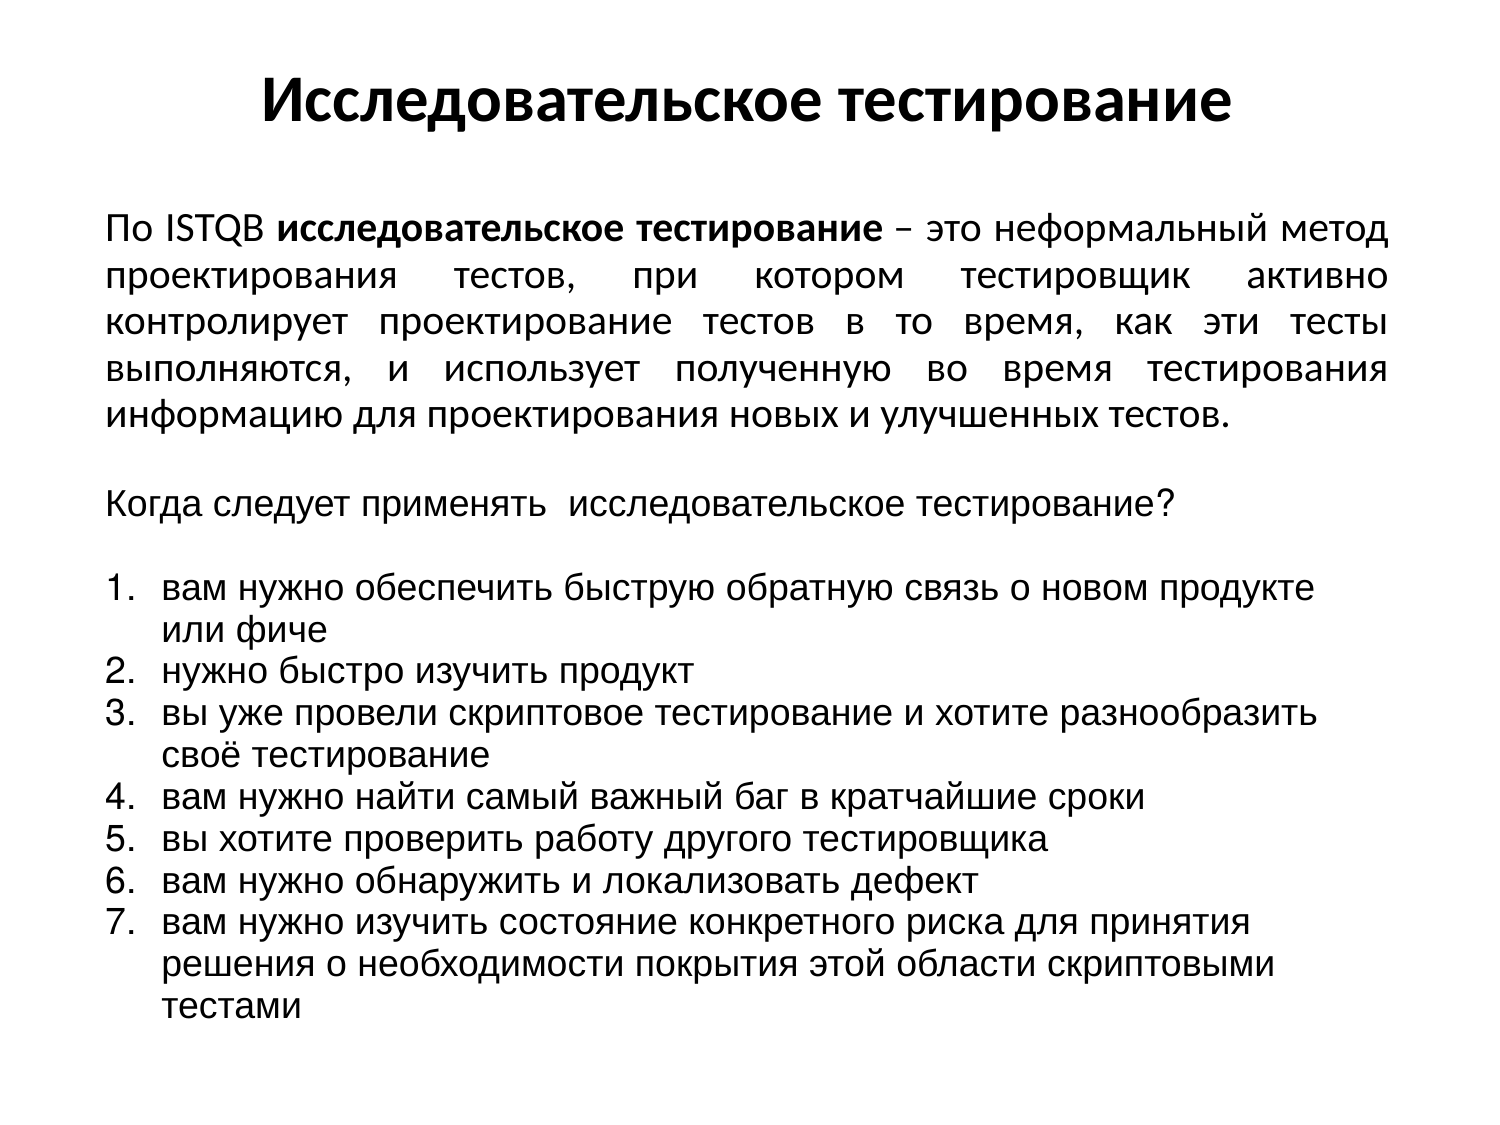

Исследовательское тестирование
По ISTQB исследовательское тестирование – это неформальный метод проектирования тестов, при котором тестировщик активно контролирует проектирование тестов в то время, как эти тесты выполняются, и использует полученную во время тестирования информацию для проектирования новых и улучшенных тестов.

Когда следует применять  исследовательское тестирование?

вам нужно обеспечить быструю обратную связь о новом продукте или фиче
нужно быстро изучить продукт
вы уже провели скриптовое тестирование и хотите разнообразить своё тестирование
вам нужно найти самый важный баг в кратчайшие сроки
вы хотите проверить работу другого тестировщика
вам нужно обнаружить и локализовать дефект
вам нужно изучить состояние конкретного риска для принятия решения о необходимости покрытия этой области скриптовыми тестами